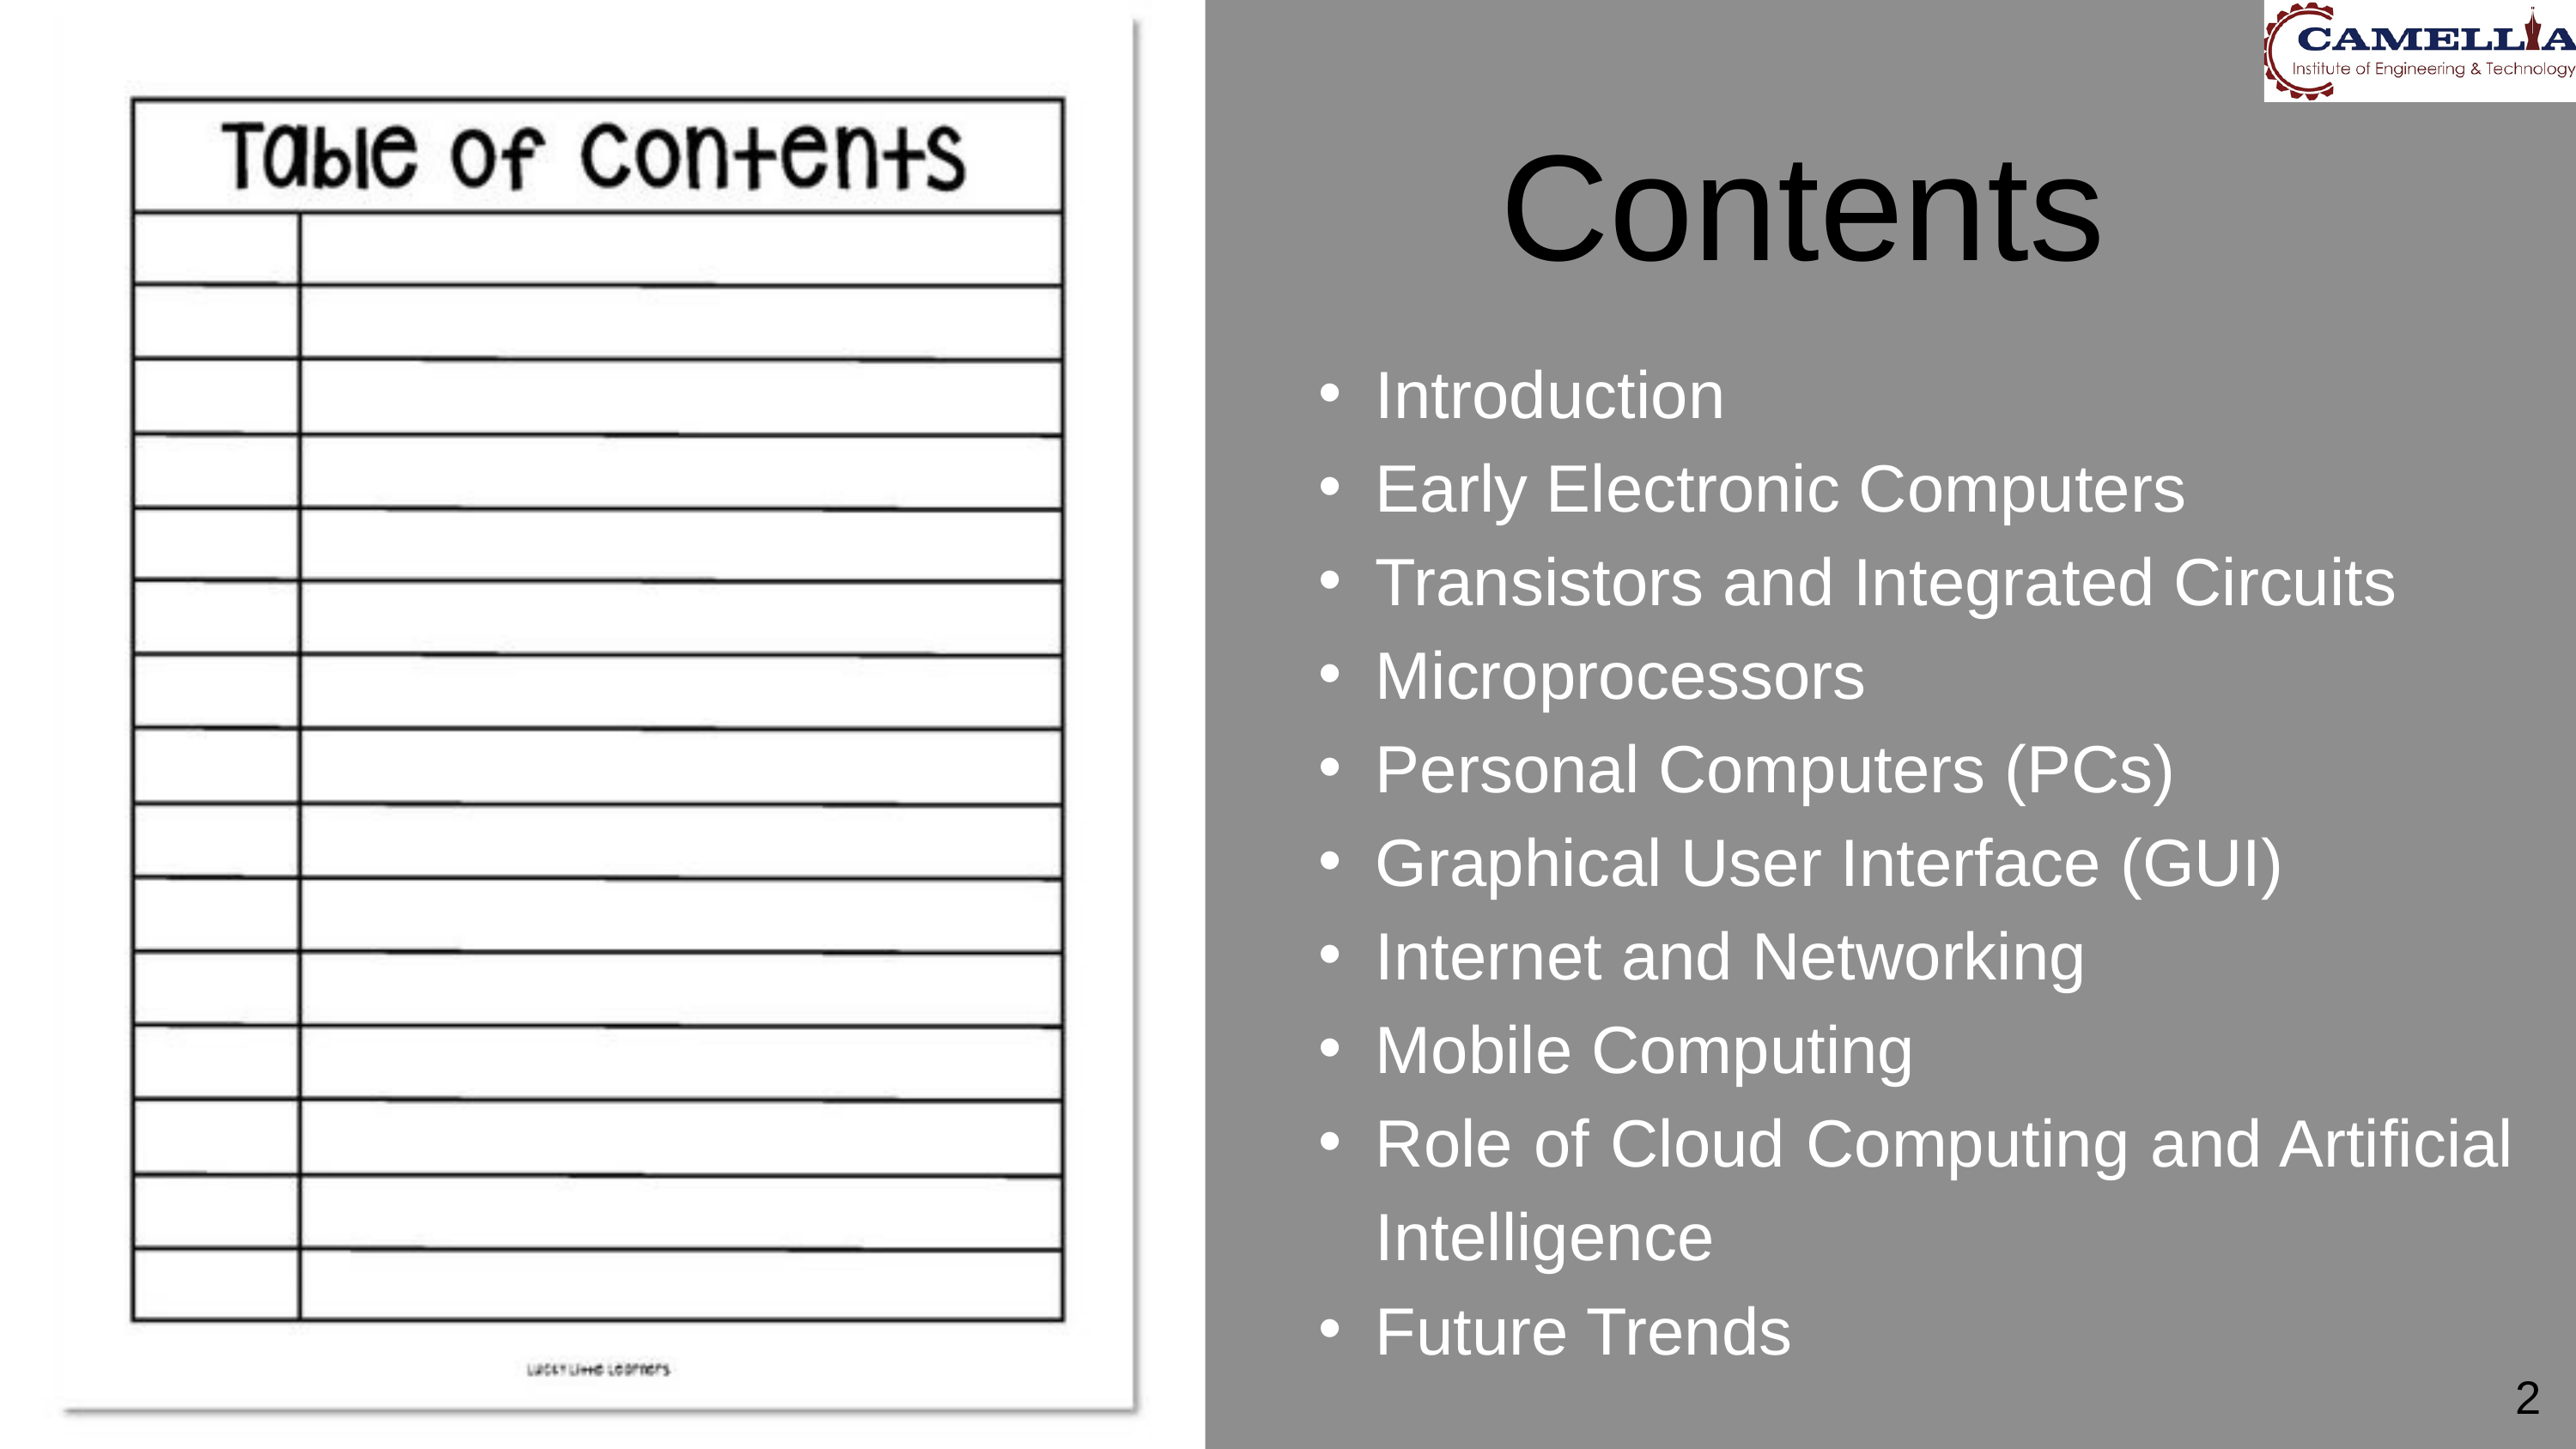

Contents
Introduction
Early Electronic Computers
Transistors and Integrated Circuits
Microprocessors
Personal Computers (PCs)
Graphical User Interface (GUI)
Internet and Networking
Mobile Computing
Role of Cloud Computing and Artificial Intelligence
Future Trends
2